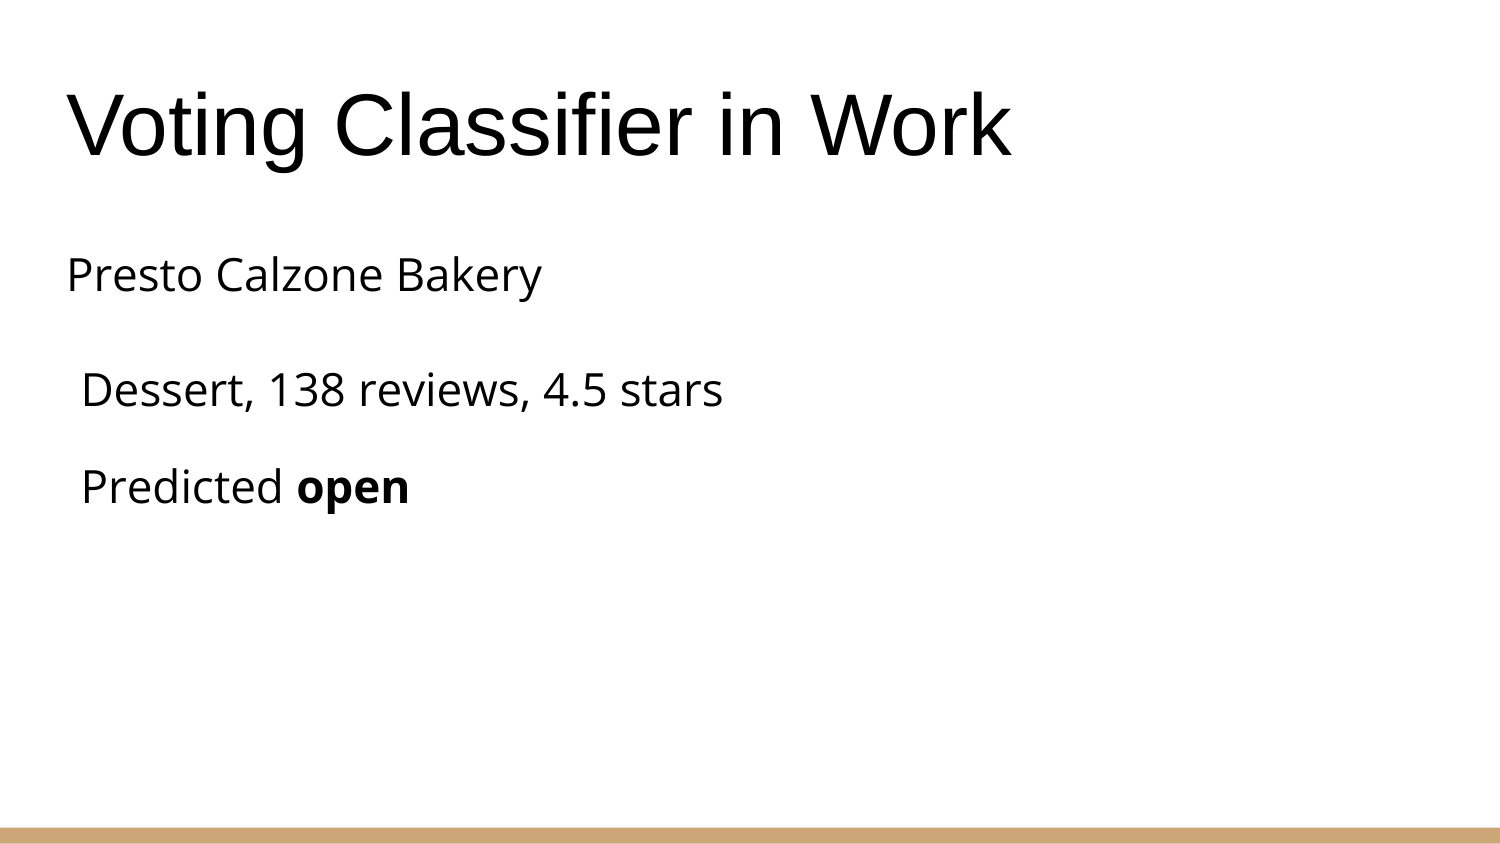

# Voting Classifier in Work
Presto Calzone Bakery
Dessert, 138 reviews, 4.5 stars
Predicted open